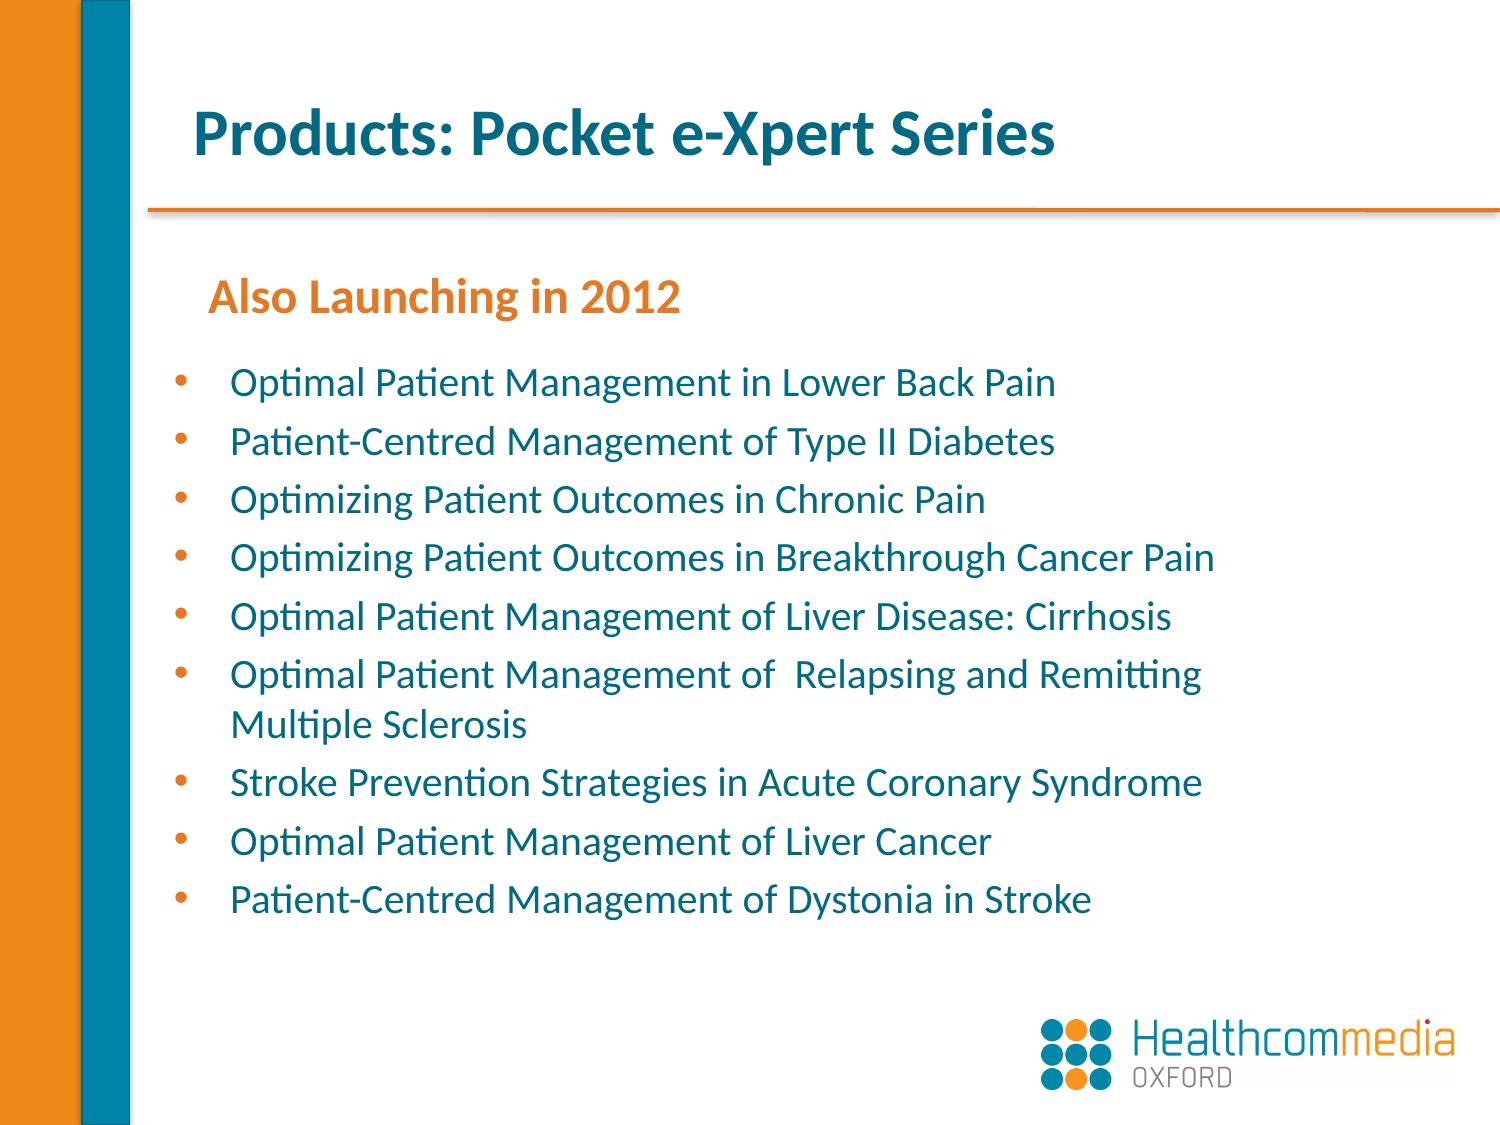

# Products: Pocket e-Xpert Series
Also Launching in 2012

Optimal Patient Management in Lower Back Pain
Patient-Centred Management of Type II Diabetes
Optimizing Patient Outcomes in Chronic Pain
Optimizing Patient Outcomes in Breakthrough Cancer Pain
Optimal Patient Management of Liver Disease: Cirrhosis
Optimal Patient Management of  Relapsing and Remitting Multiple Sclerosis
Stroke Prevention Strategies in Acute Coronary Syndrome
Optimal Patient Management of Liver Cancer
Patient-Centred Management of Dystonia in Stroke